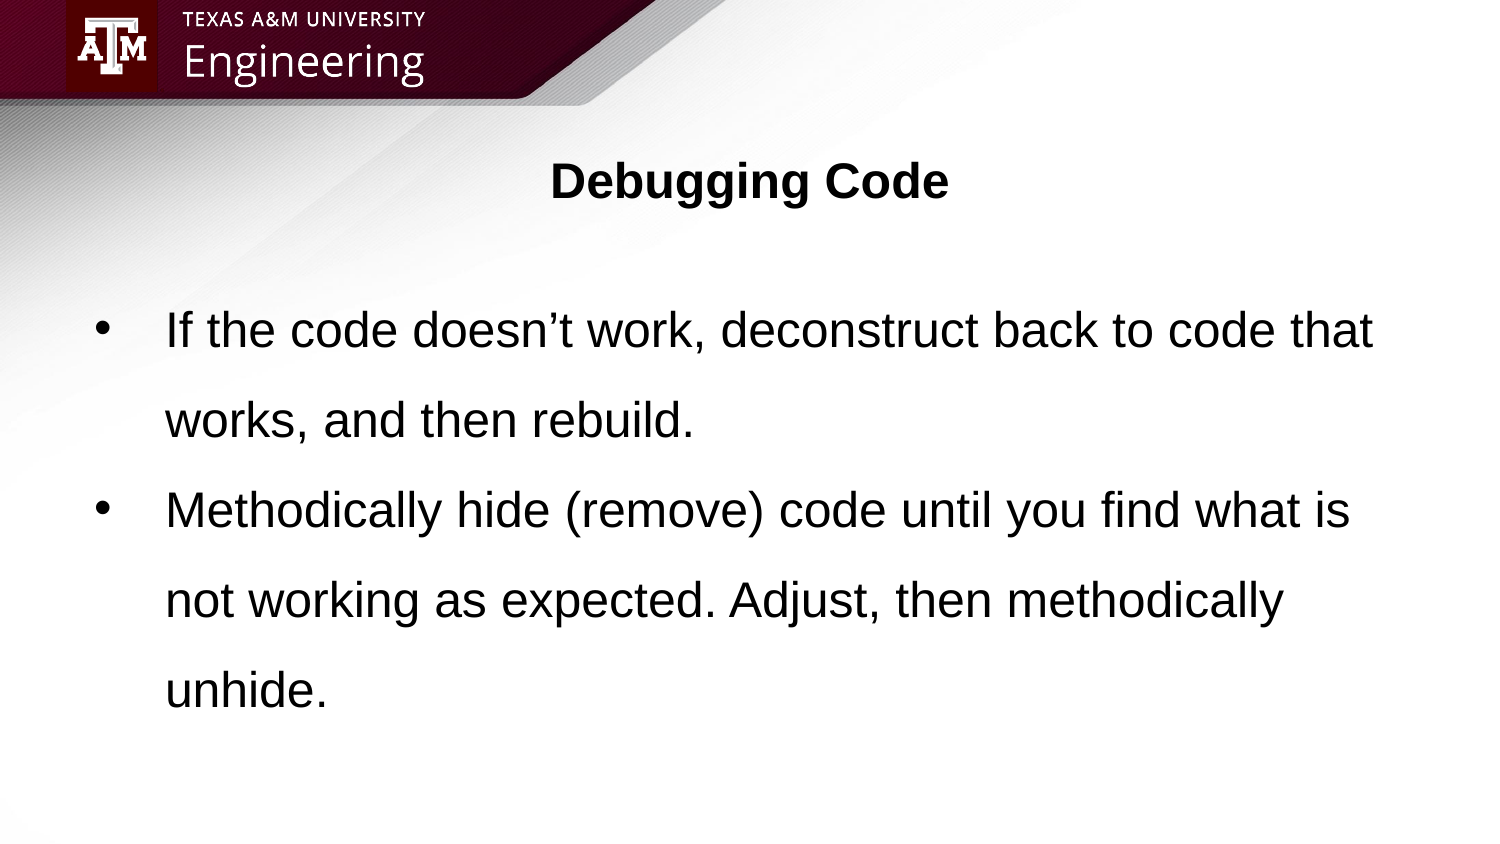

# Debugging Code
If the code doesn’t work, deconstruct back to code that works, and then rebuild.
Methodically hide (remove) code until you find what is not working as expected. Adjust, then methodically unhide.